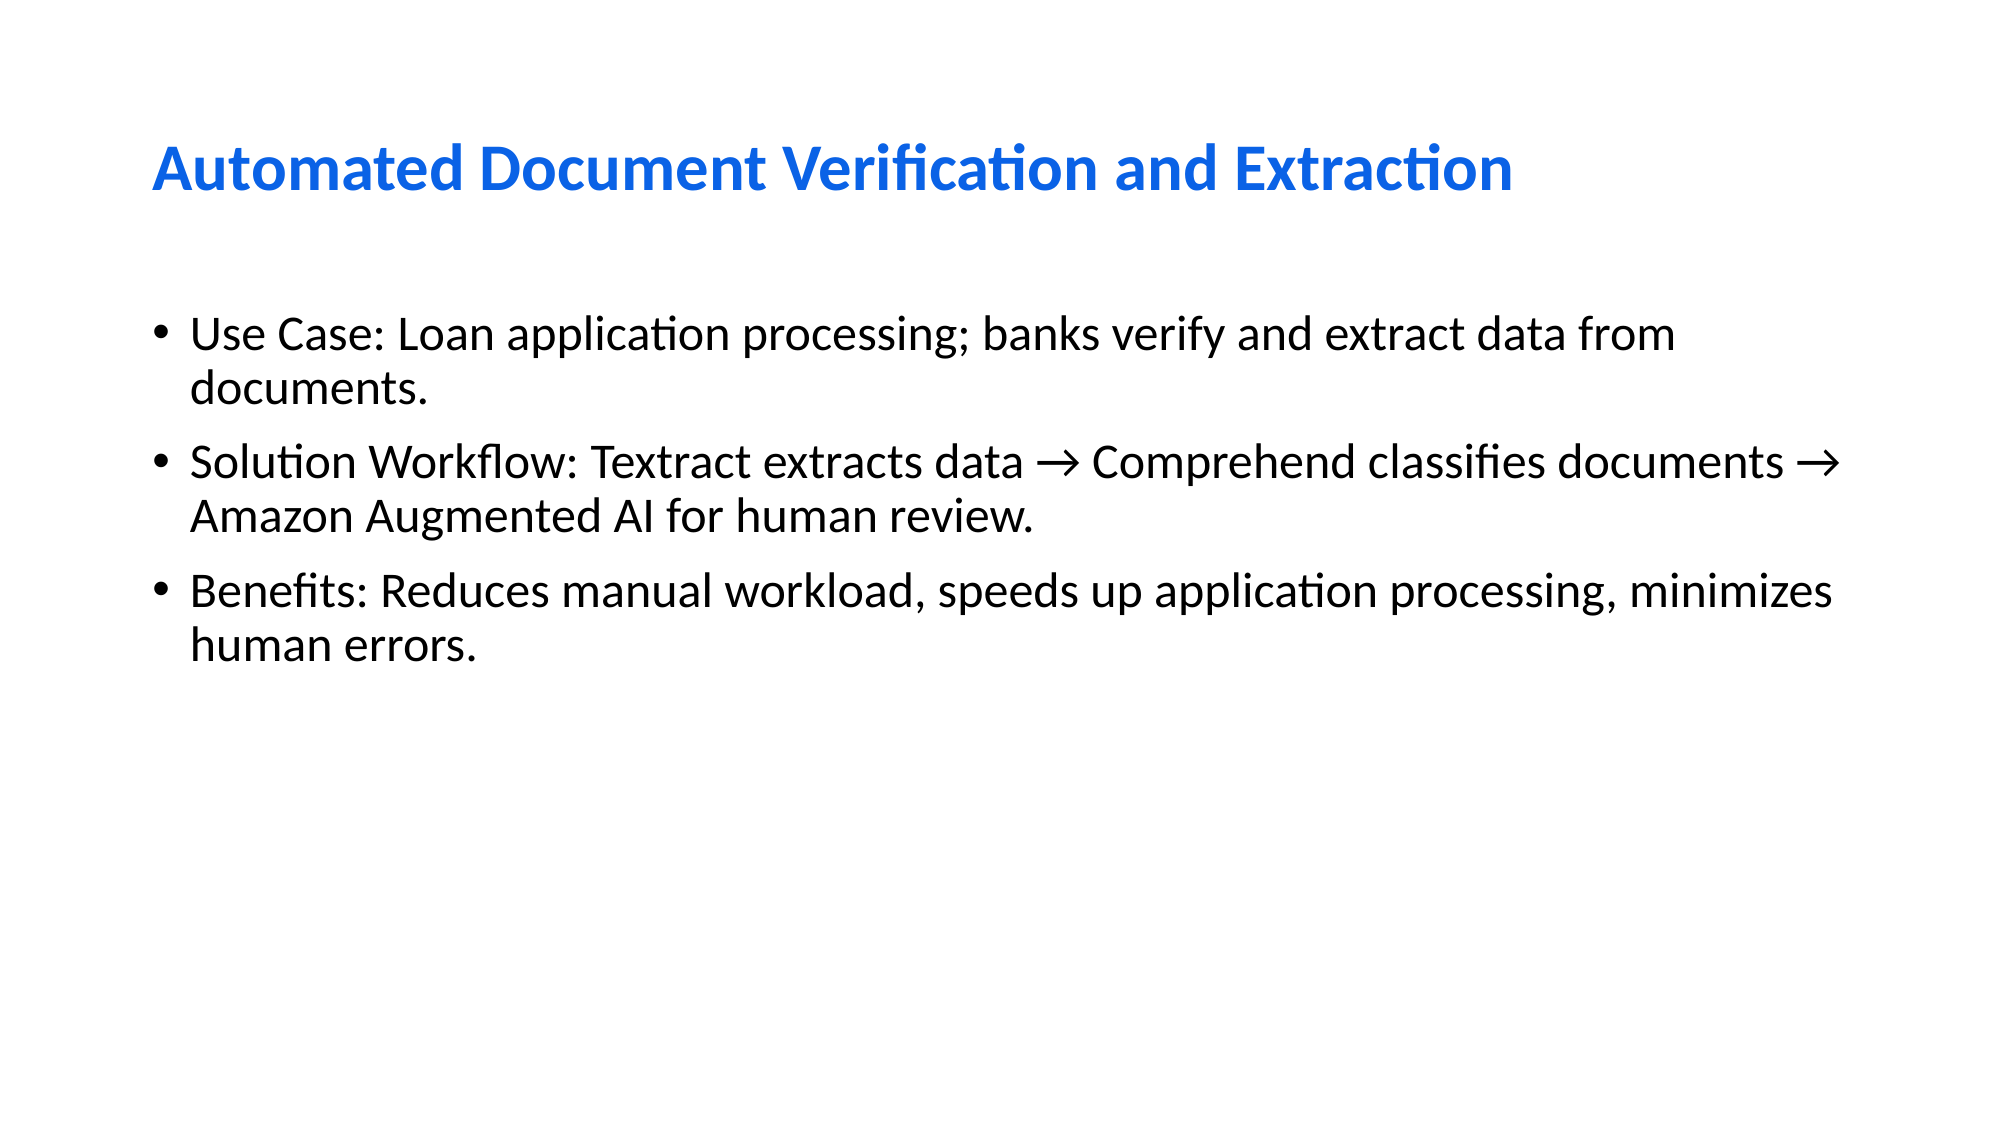

# Automated Document Verification and Extraction
Use Case: Loan application processing; banks verify and extract data from documents.
Solution Workflow: Textract extracts data → Comprehend classifies documents → Amazon Augmented AI for human review.
Benefits: Reduces manual workload, speeds up application processing, minimizes human errors.